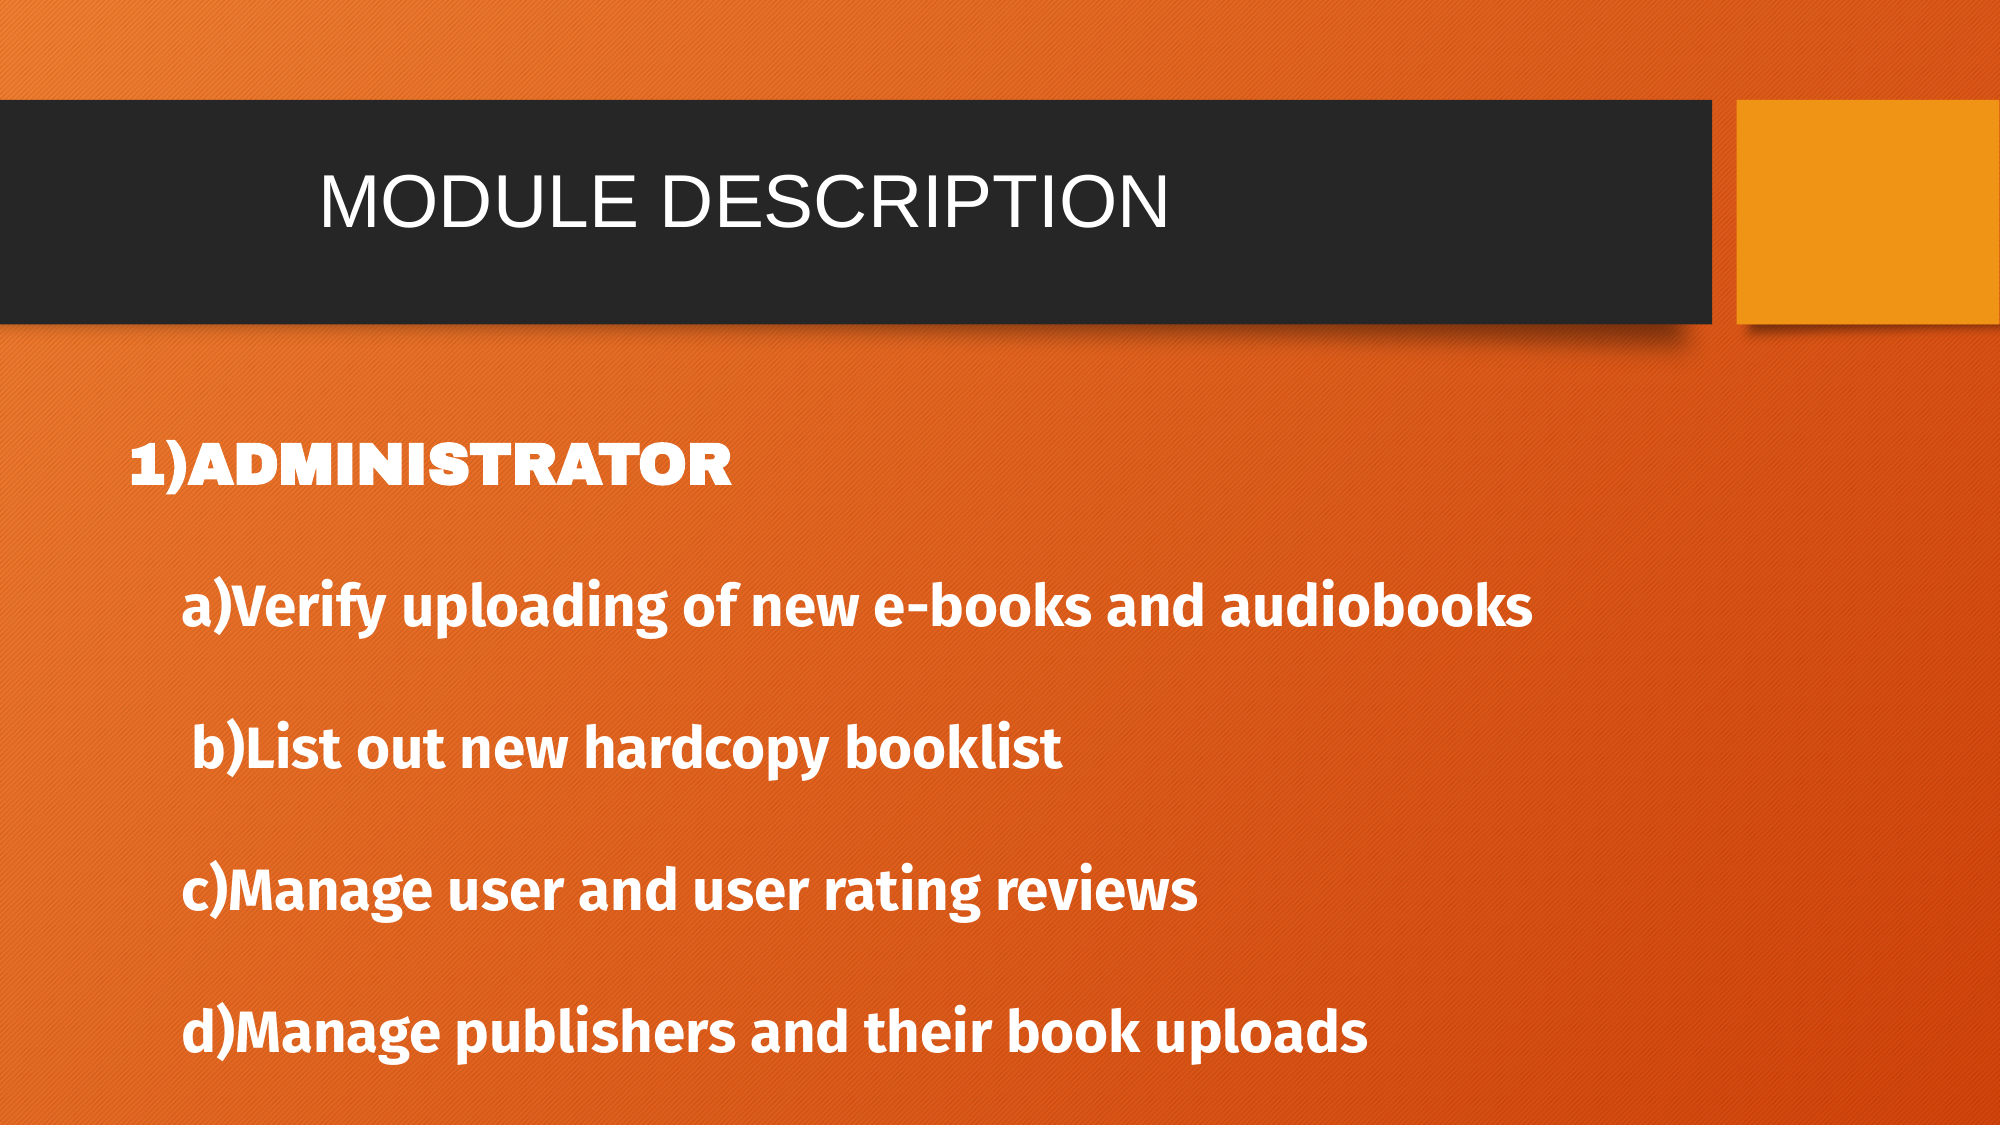

# MODULE DESCRIPTION
ADMINISTRATOR
    a)Verify uploading of new e-books and audiobooks
    b)List out new hardcopy booklist
    c)Manage user and user rating reviews
    d)Manage publishers and their book uploads